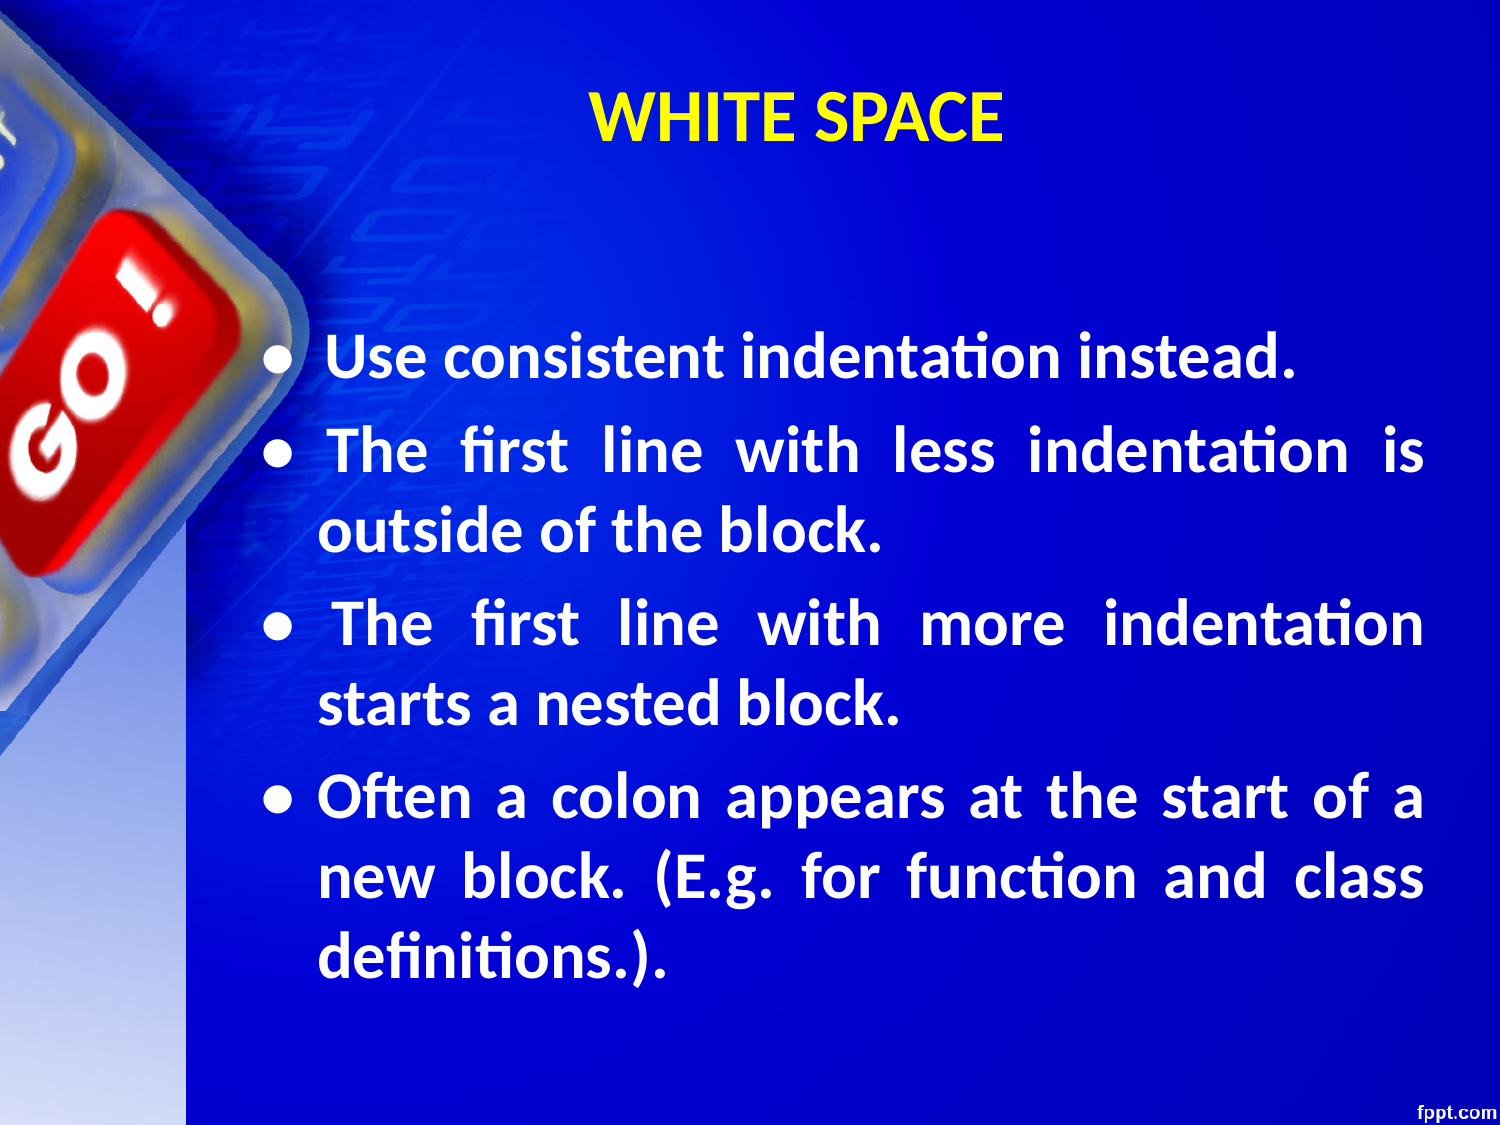

# WHITE SPACE
•  Use consistent indentation instead.
• The first line with less indentation is outside of the block.
• The first line with more indentation starts a nested block.
• Often a colon appears at the start of a new block. (E.g. for function and class definitions.).